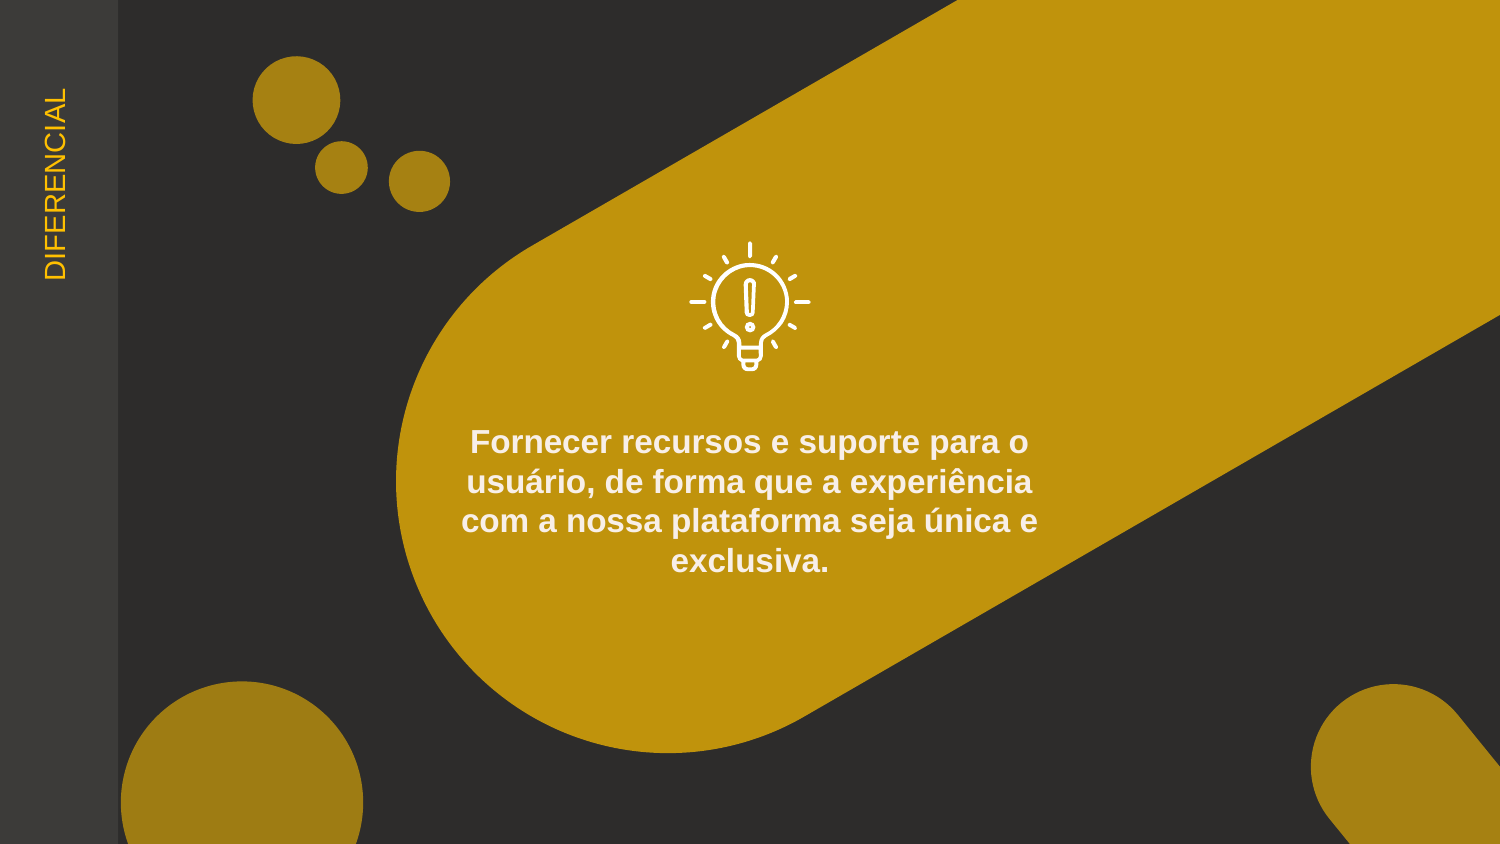

DIFERENCIAL
Fornecer recursos e suporte para o usuário, de forma que a experiência com a nossa plataforma seja única e exclusiva.